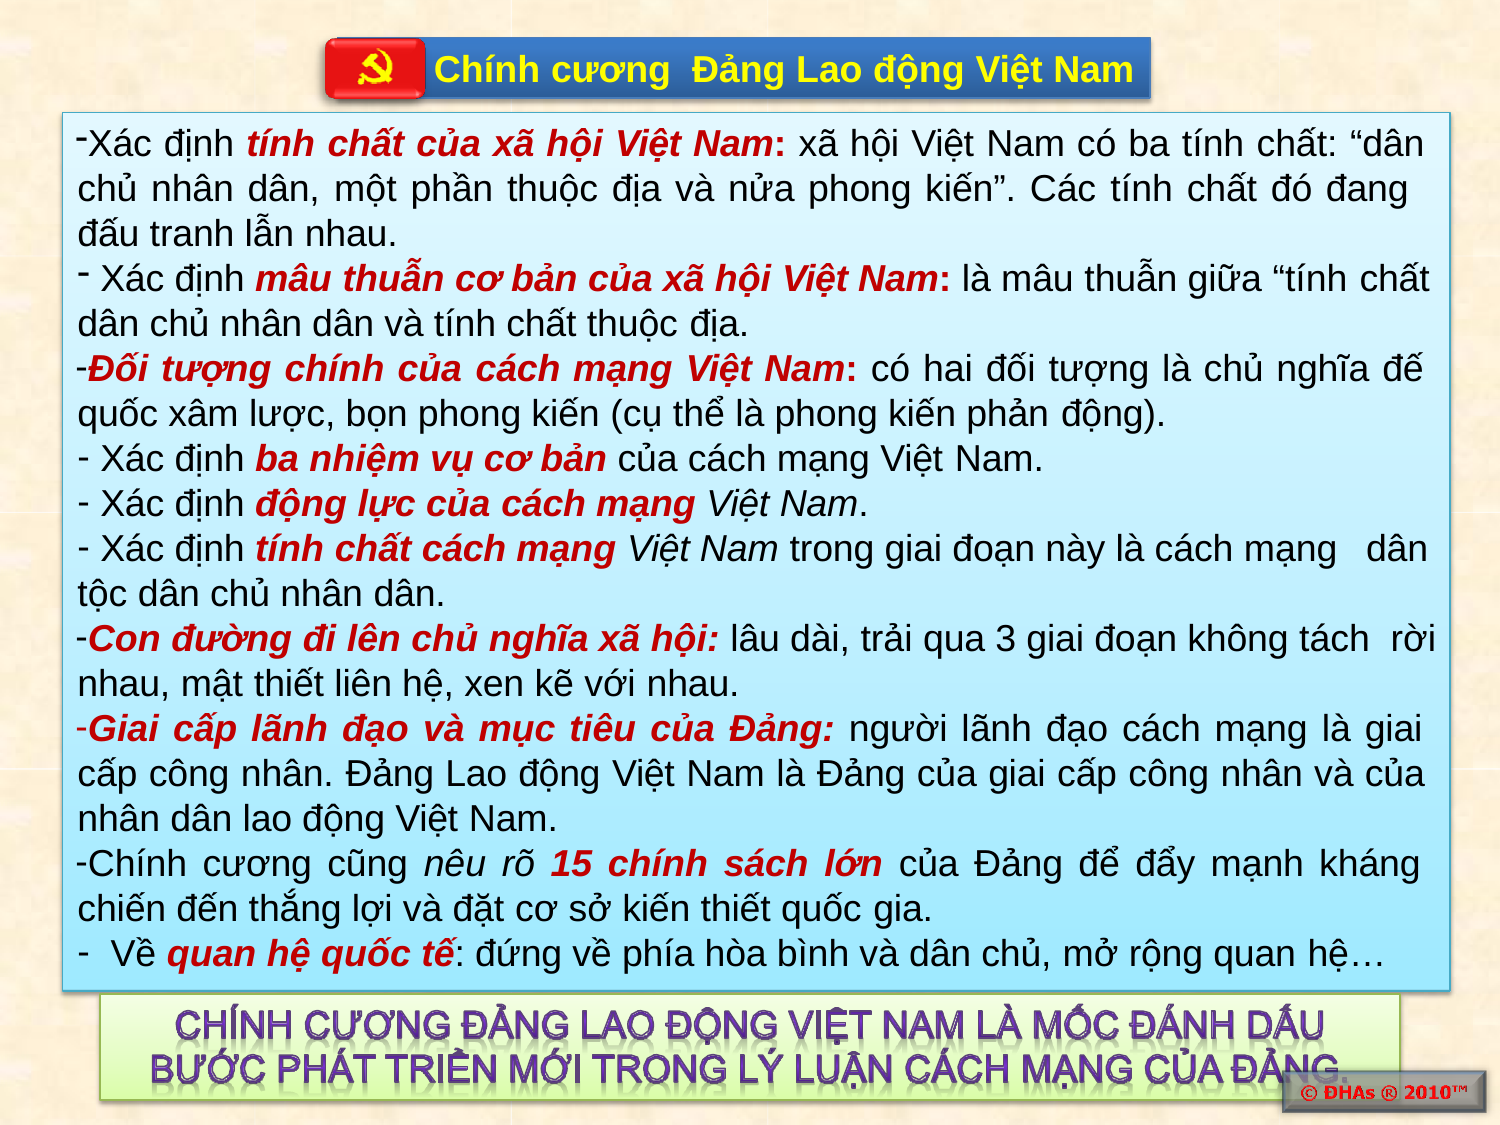

# Chính cương  Đảng Lao động Việt Nam

Xác định tính chất của xã hội Việt Nam: xã hội Việt Nam có ba tính chất: “dân  chủ nhân dân, một phần thuộc địa và nửa phong kiến”. Các tính chất đó đang   đấu tranh lẫn nhau.
Xác định mâu thuẫn cơ bản của xã hội Việt Nam: là mâu thuẫn giữa “tính chất
dân chủ nhân dân và tính chất thuộc địa.
Đối tượng chính của cách mạng Việt Nam: có hai đối tượng là chủ nghĩa đế  quốc xâm lược, bọn phong kiến (cụ thể là phong kiến phản động).
Xác định ba nhiệm vụ cơ bản của cách mạng Việt Nam.
Xác định động lực của cách mạng Việt Nam.
Xác định tính chất cách mạng Việt Nam trong giai đoạn này là cách mạng  dân
tộc dân chủ nhân dân.
Con đường đi lên chủ nghĩa xã hội: lâu dài, trải qua 3 giai đoạn không tách  rời nhau, mật thiết liên hệ, xen kẽ với nhau.
Giai cấp lãnh đạo và mục tiêu của Đảng: người lãnh đạo cách mạng là giai  cấp công nhân. Đảng Lao động Việt Nam là Đảng của giai cấp công nhân và của  nhân dân lao động Việt Nam.
Chính cương cũng nêu rõ 15 chính sách lớn của Đảng để đẩy mạnh kháng  chiến đến thắng lợi và đặt cơ sở kiến thiết quốc gia.
Về quan hệ quốc tế: đứng về phía hòa bình và dân chủ, mở rộng quan hệ…

Company Logo